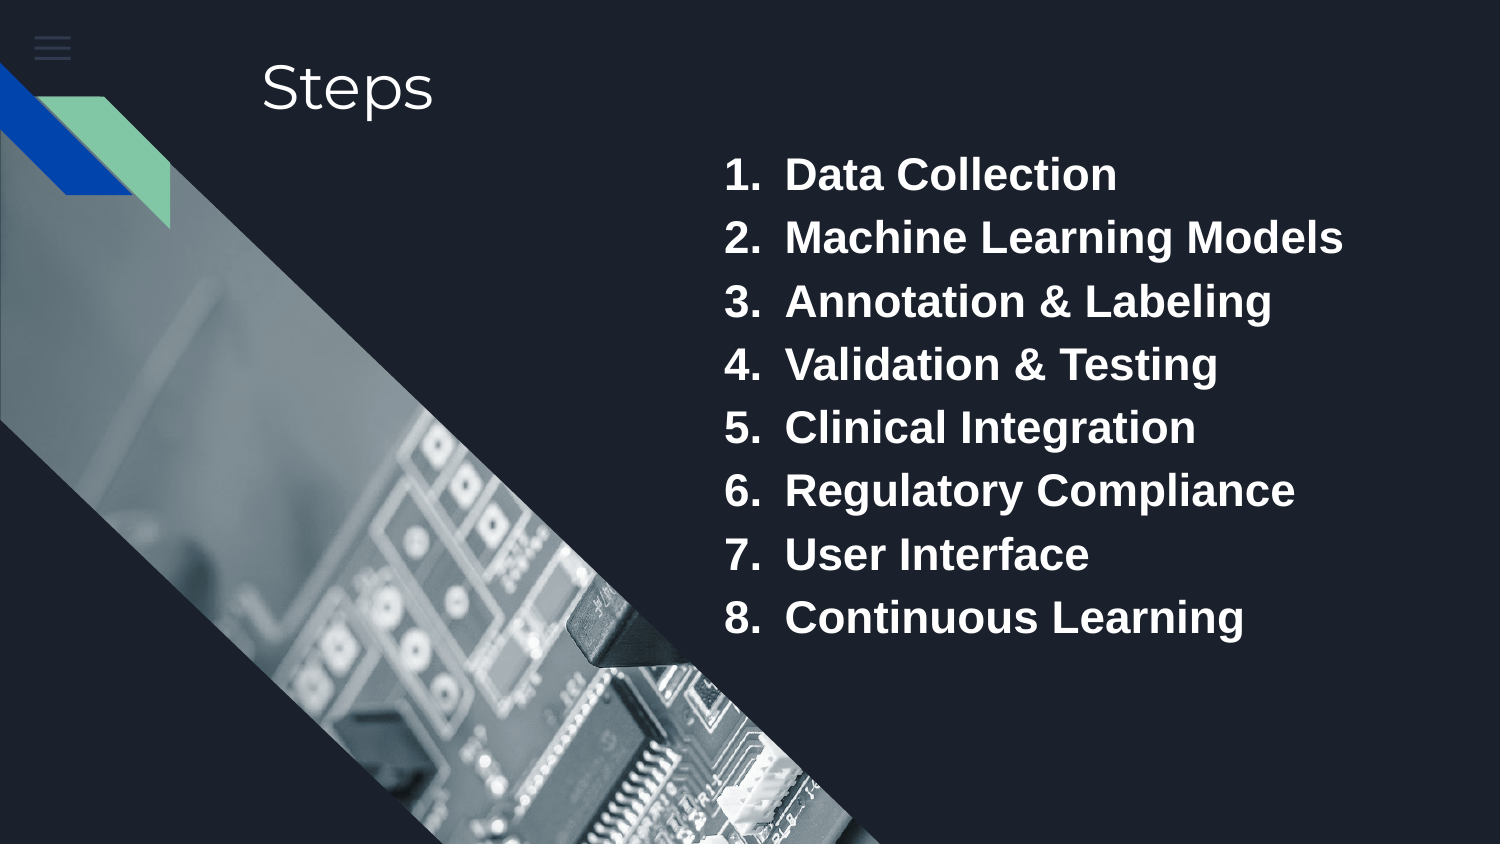

# Steps
Data Collection
Machine Learning Models
Annotation & Labeling
Validation & Testing
Clinical Integration
Regulatory Compliance
User Interface
Continuous Learning